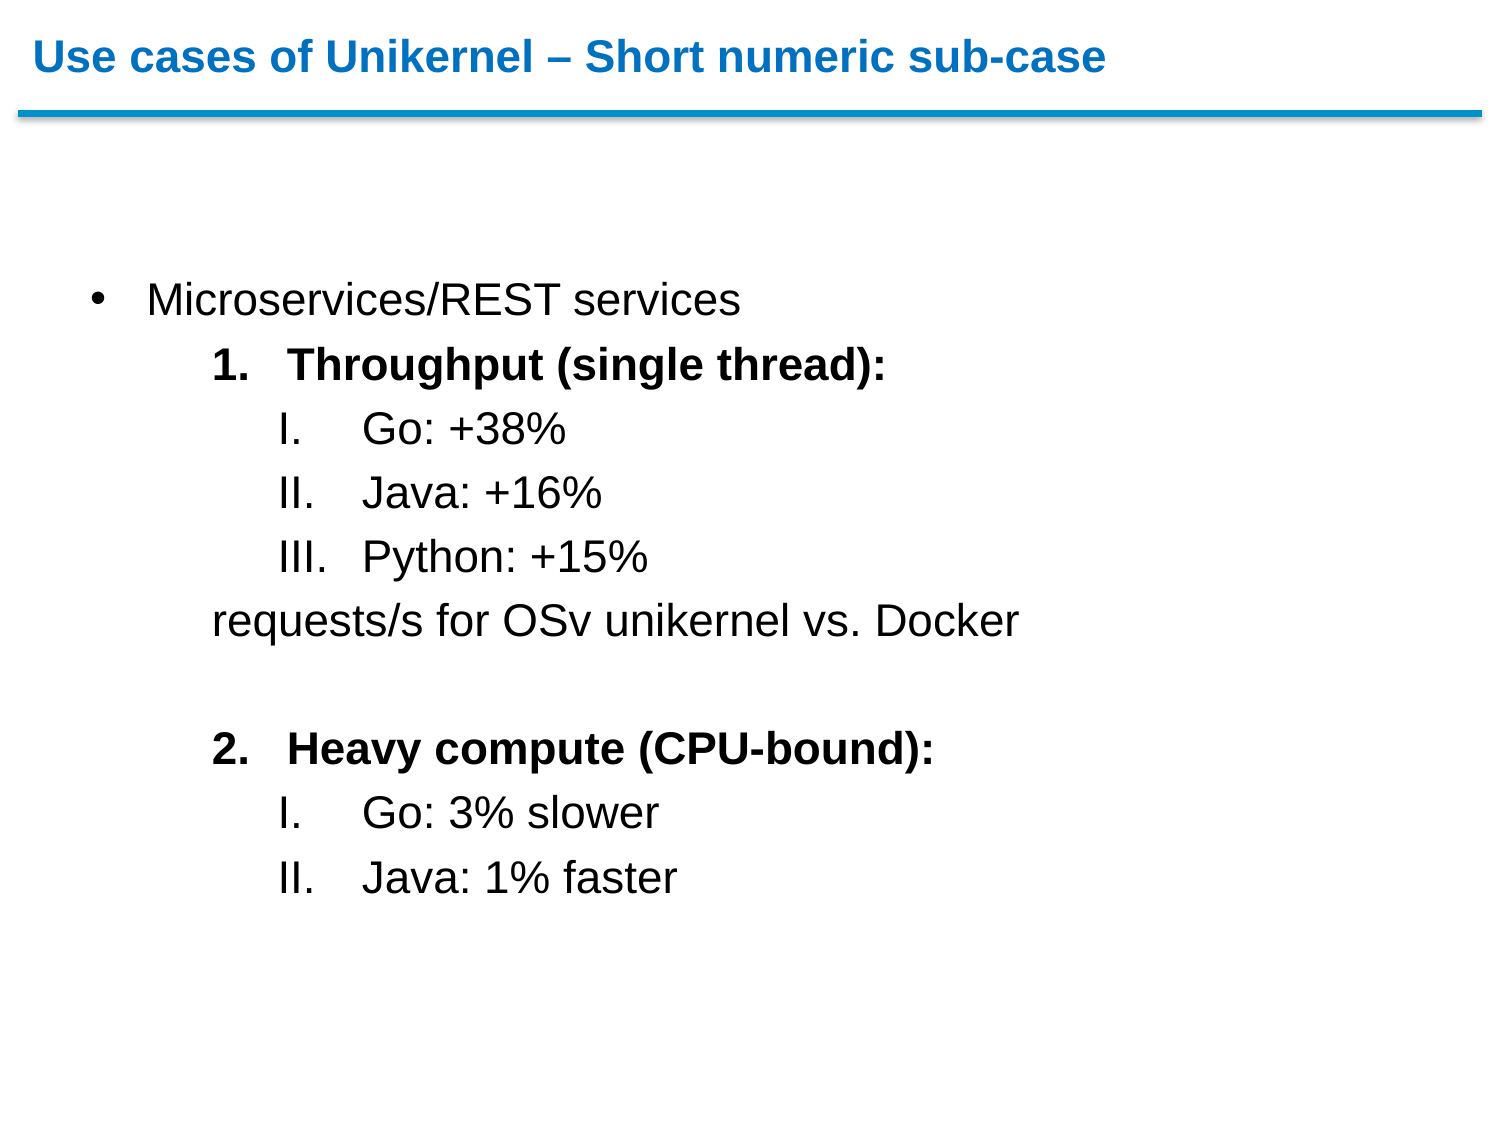

# Use cases of Unikernel – Short numeric sub-case
Microservices/REST services
Throughput (single thread):
Go: +38%
Java: +16%
Python: +15%
requests/s for OSv unikernel vs. Docker

Heavy compute (CPU-bound):
Go: 3% slower
Java: 1% faster